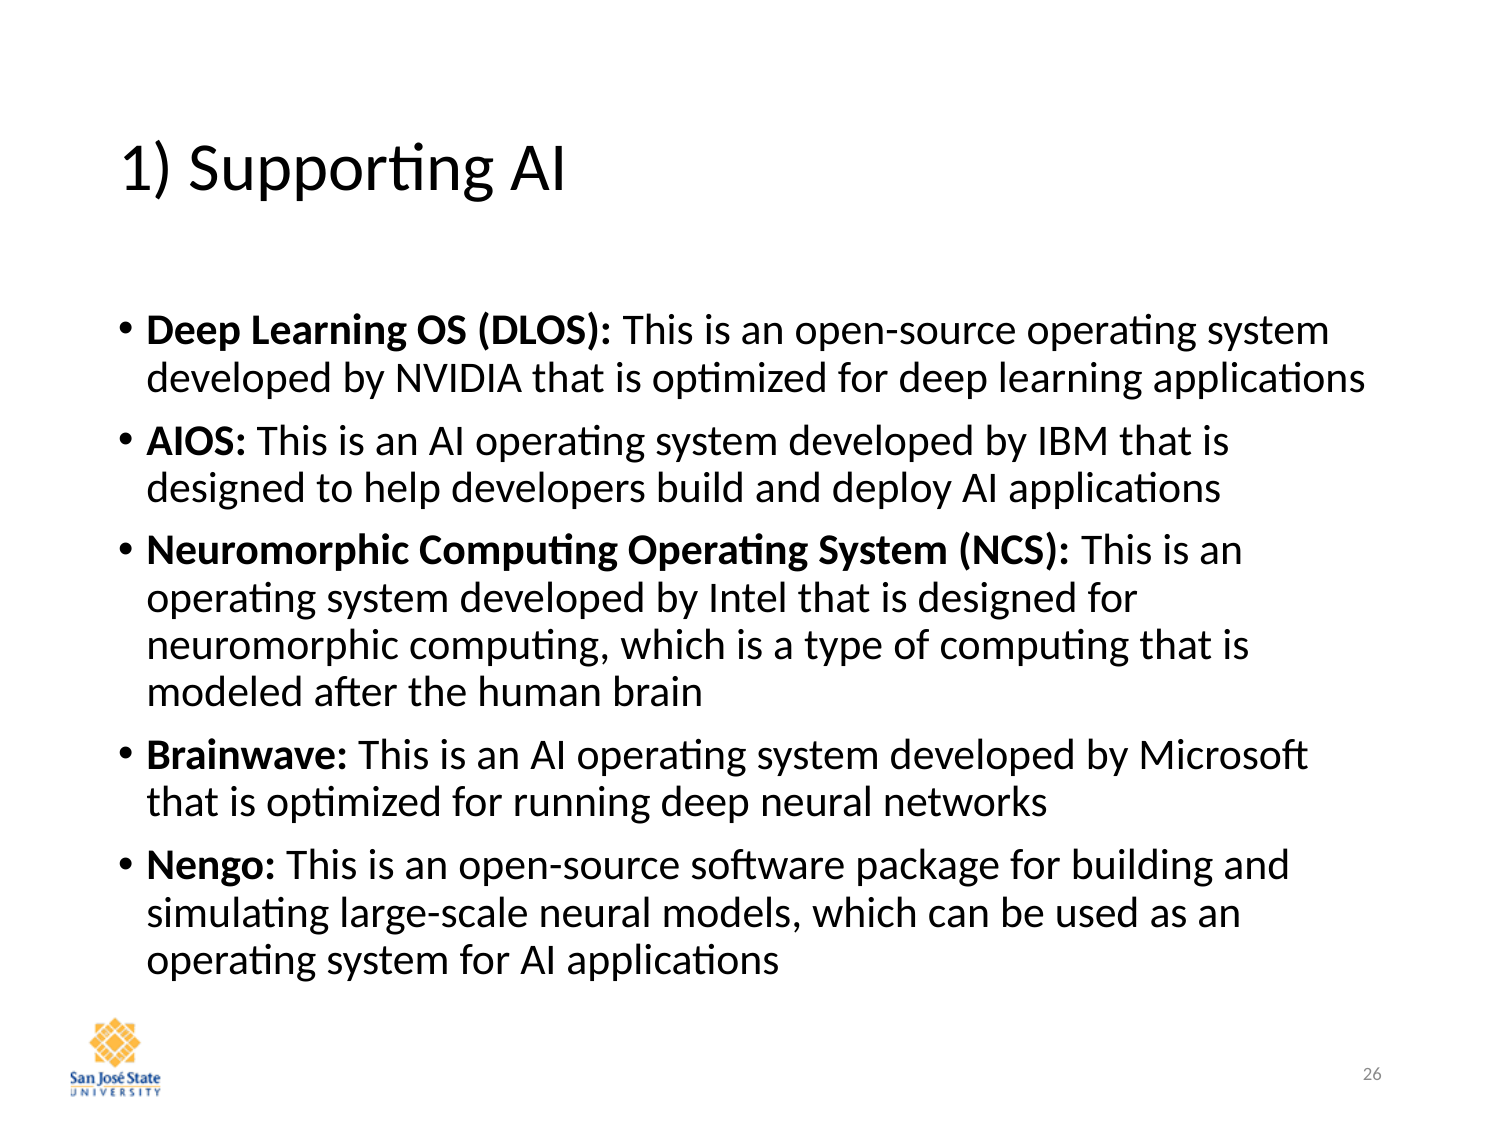

# 1) Supporting AI
Deep Learning OS (DLOS): This is an open-source operating system developed by NVIDIA that is optimized for deep learning applications
AIOS: This is an AI operating system developed by IBM that is designed to help developers build and deploy AI applications
Neuromorphic Computing Operating System (NCS): This is an operating system developed by Intel that is designed for neuromorphic computing, which is a type of computing that is modeled after the human brain
Brainwave: This is an AI operating system developed by Microsoft that is optimized for running deep neural networks
Nengo: This is an open-source software package for building and simulating large-scale neural models, which can be used as an operating system for AI applications
26